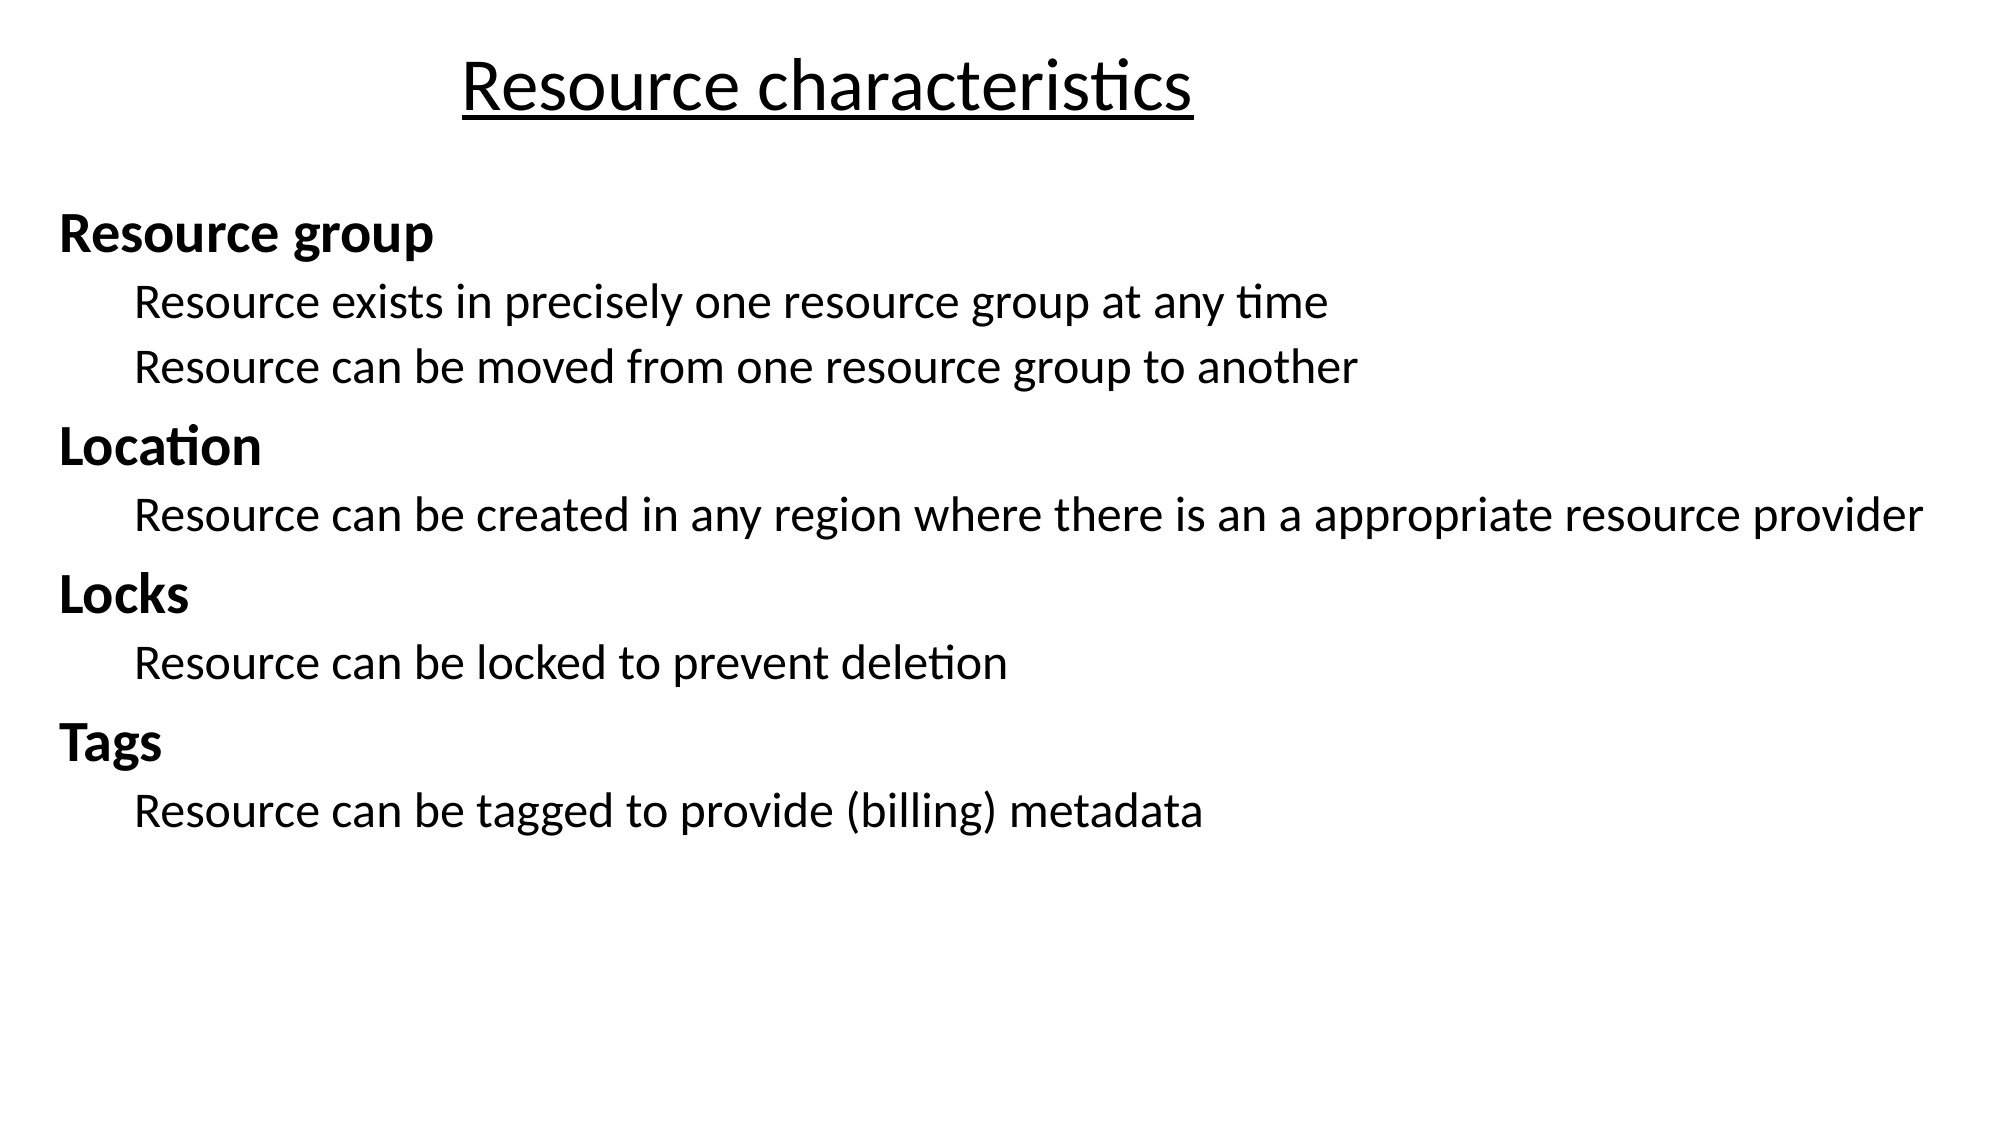

# Resource characteristics
Resource group
Resource exists in precisely one resource group at any time
Resource can be moved from one resource group to another
Location
Resource can be created in any region where there is an a appropriate resource provider
Locks
Resource can be locked to prevent deletion
Tags
Resource can be tagged to provide (billing) metadata